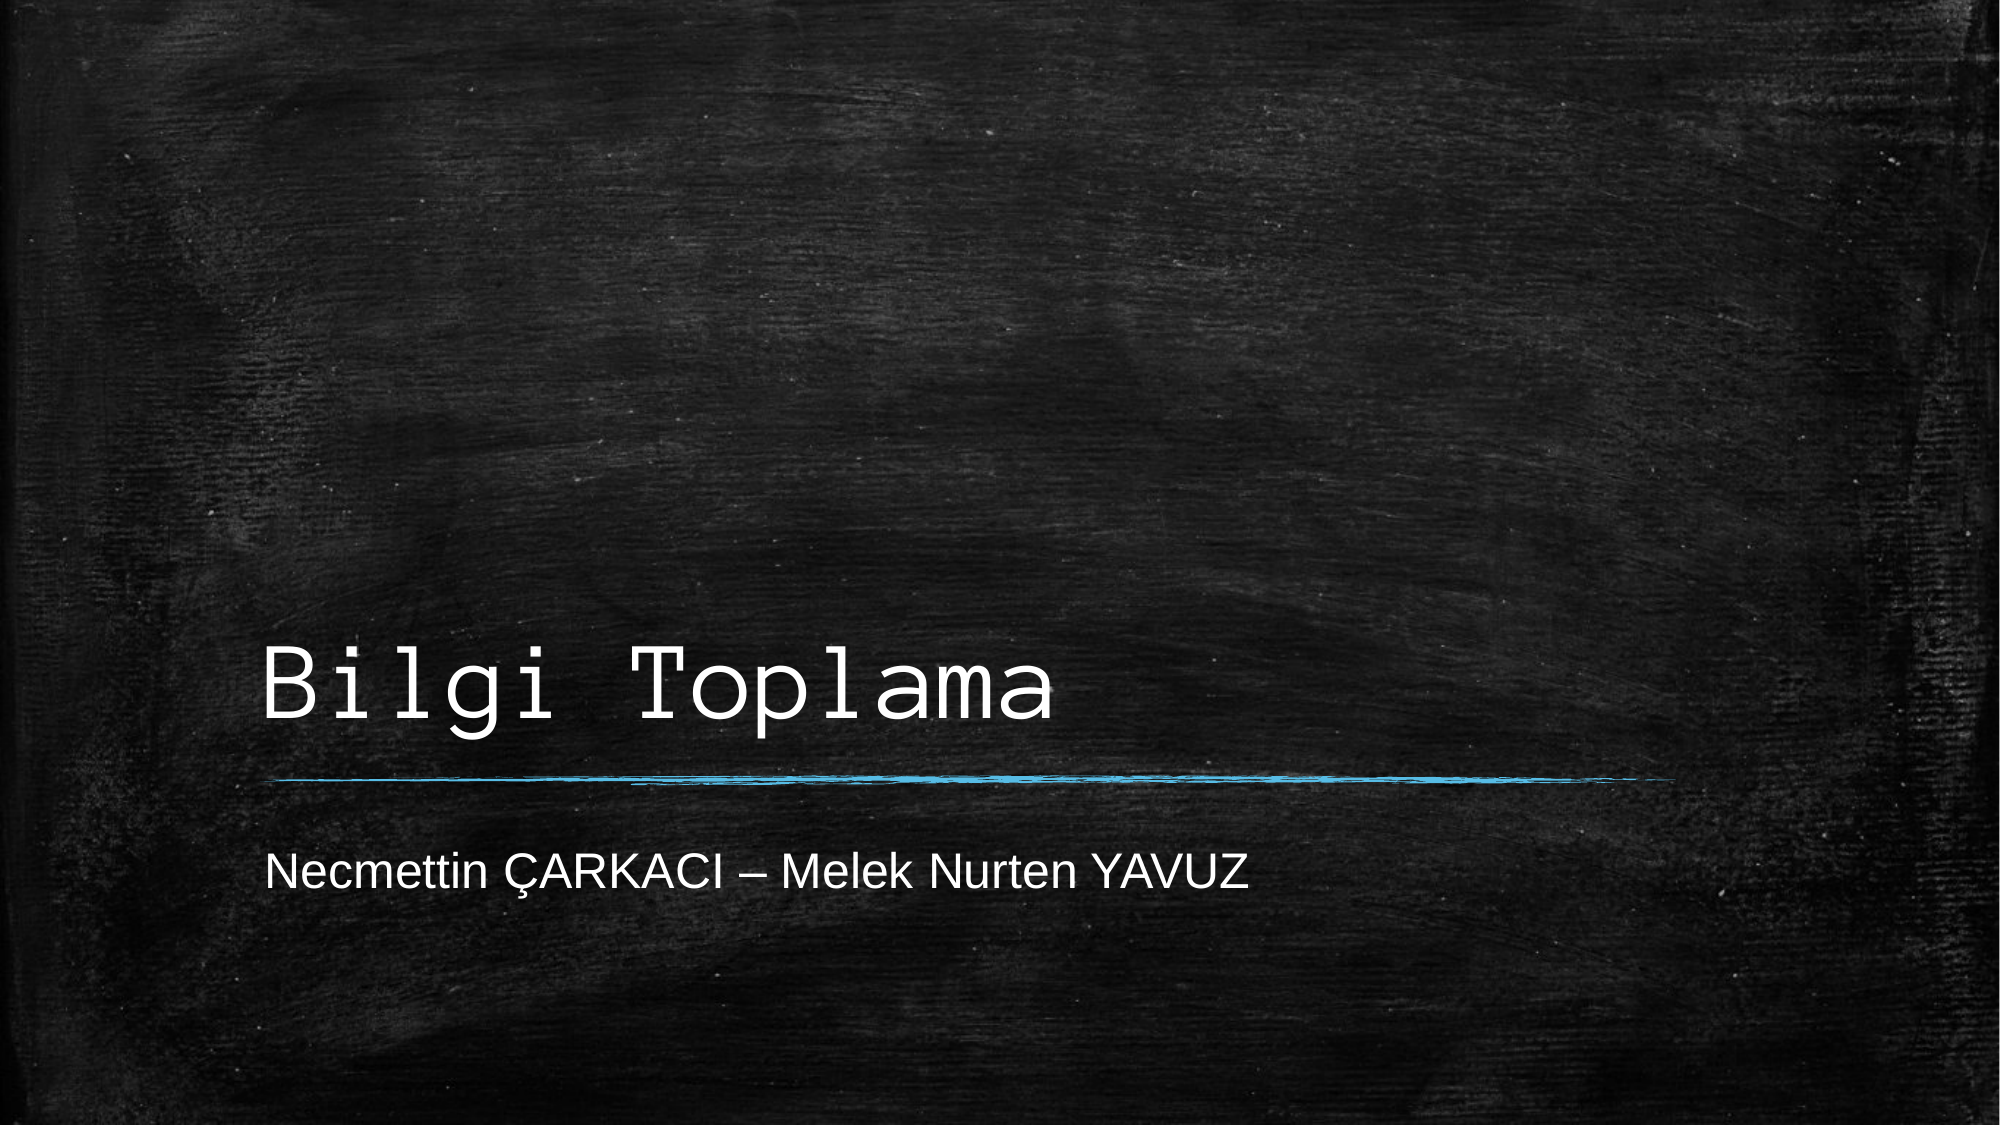

# Bilgi Toplama
Necmettin ÇARKACI – Melek Nurten YAVUZ